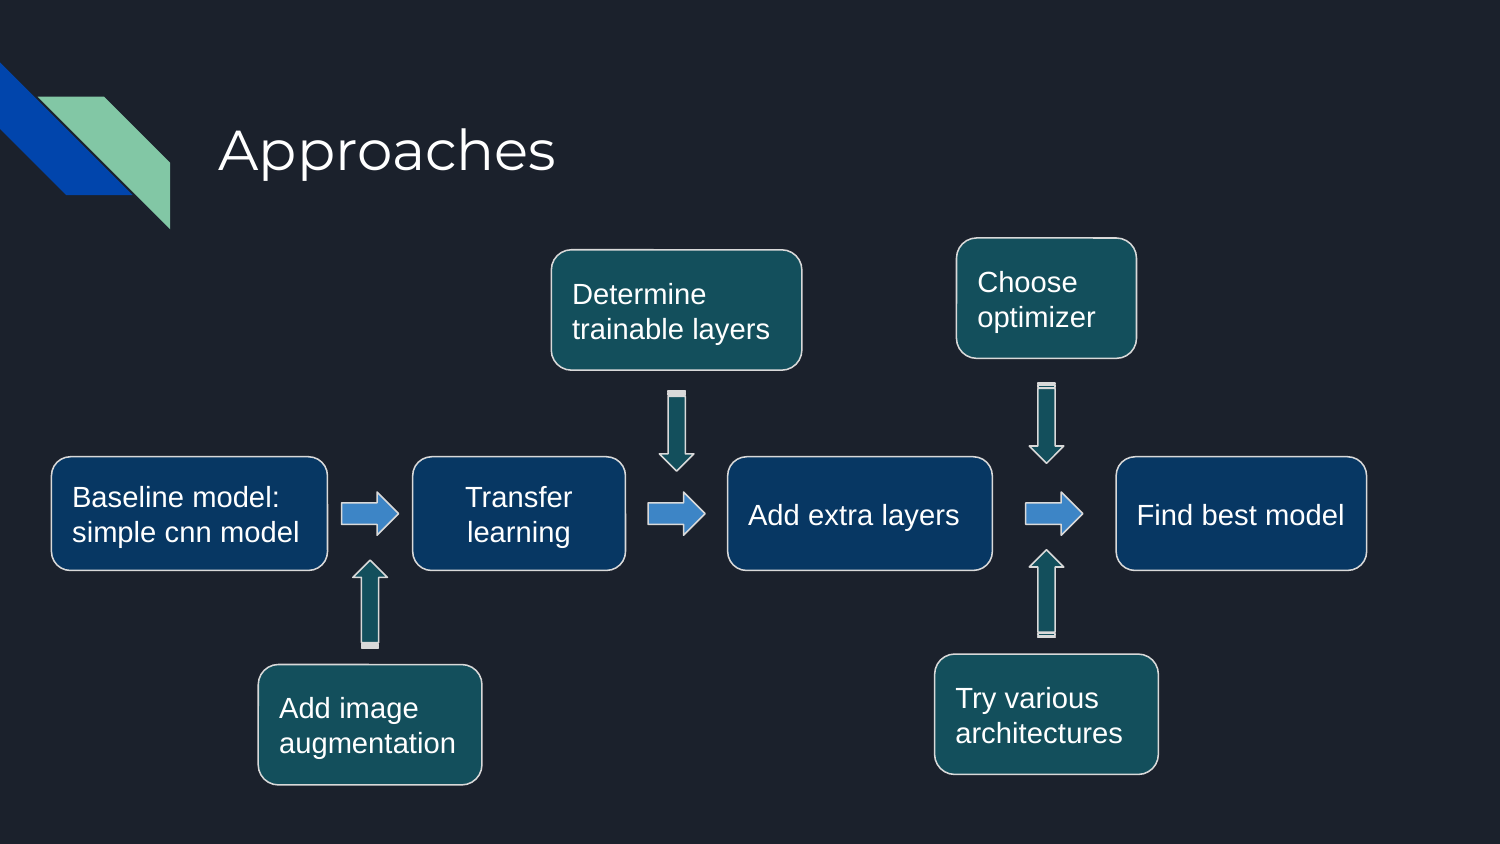

# Approaches
Choose optimizer
Determine  trainable layers

Baseline model:
simple cnn model
Transfer learning
Add extra layers
Find best model

Try various
architectures
Add image augmentation